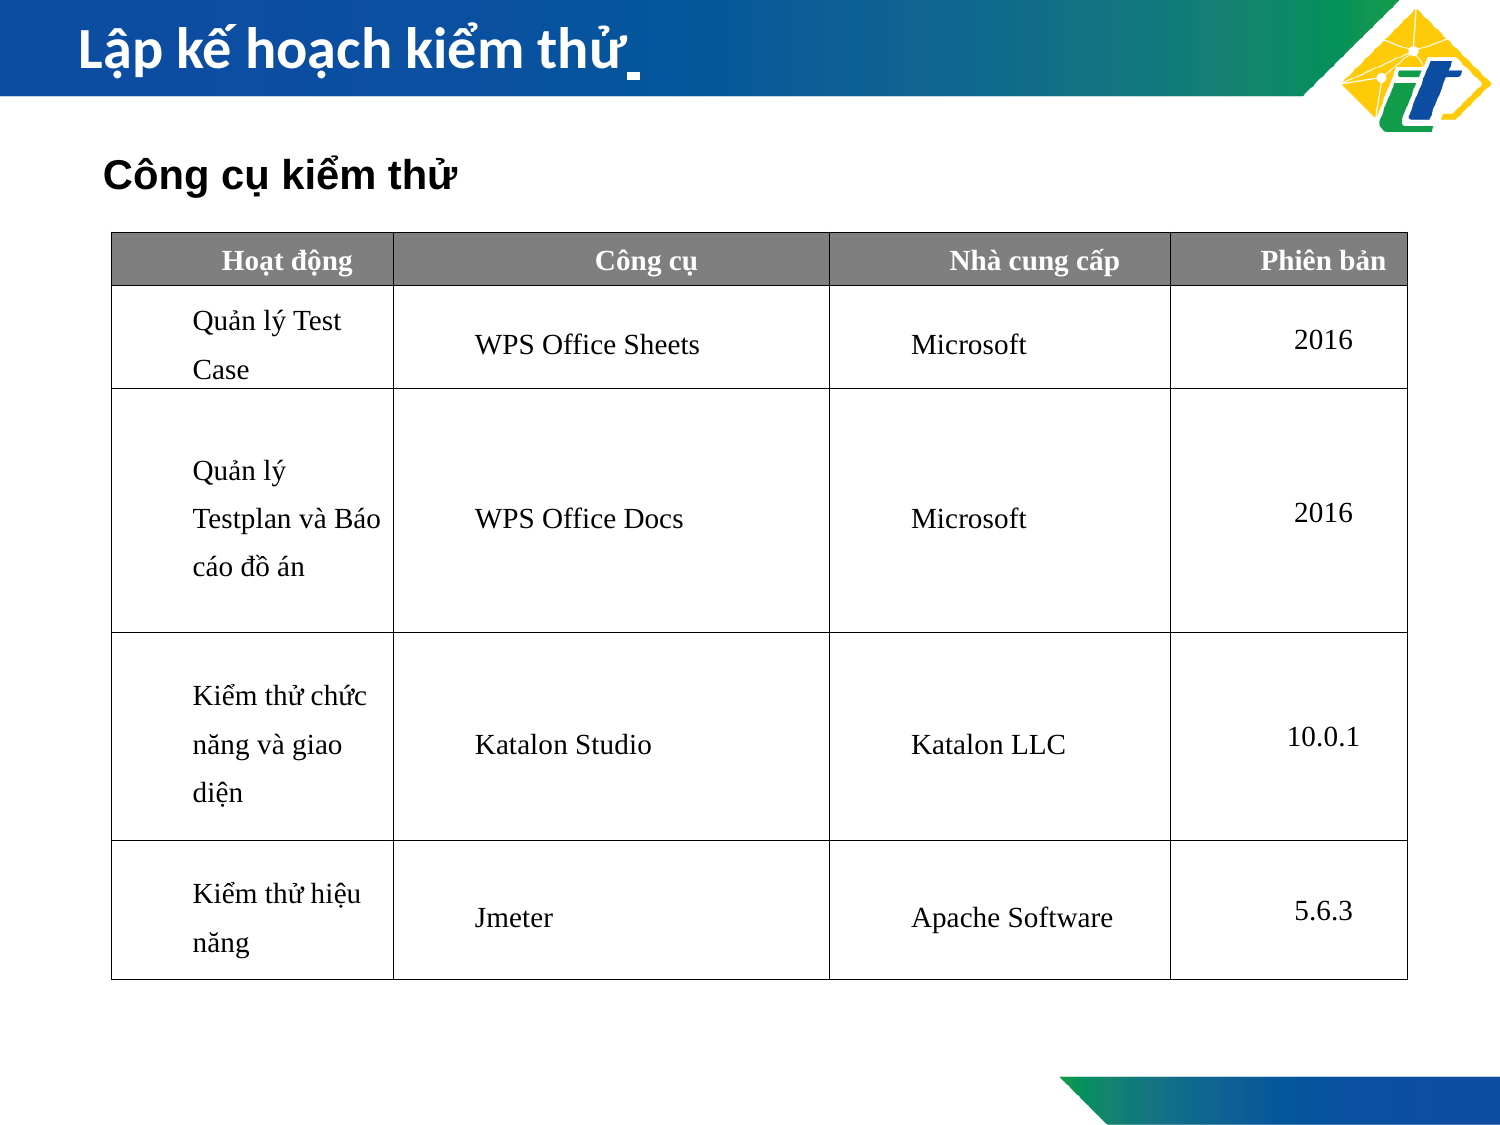

# Lập kế hoạch kiểm thử
Công cụ kiểm thử
| Hoạt động | Công cụ | Nhà cung cấp | Phiên bản |
| --- | --- | --- | --- |
| Quản lý Test Case | WPS Office Sheets | Microsoft | 2016 |
| Quản lý Testplan và Báo cáo đồ án | WPS Office Docs | Microsoft | 2016 |
| Kiểm thử chức năng và giao diện | Katalon Studio | Katalon LLC | 10.0.1 |
| Kiểm thử hiệu năng | Jmeter | Apache Software | 5.6.3 |